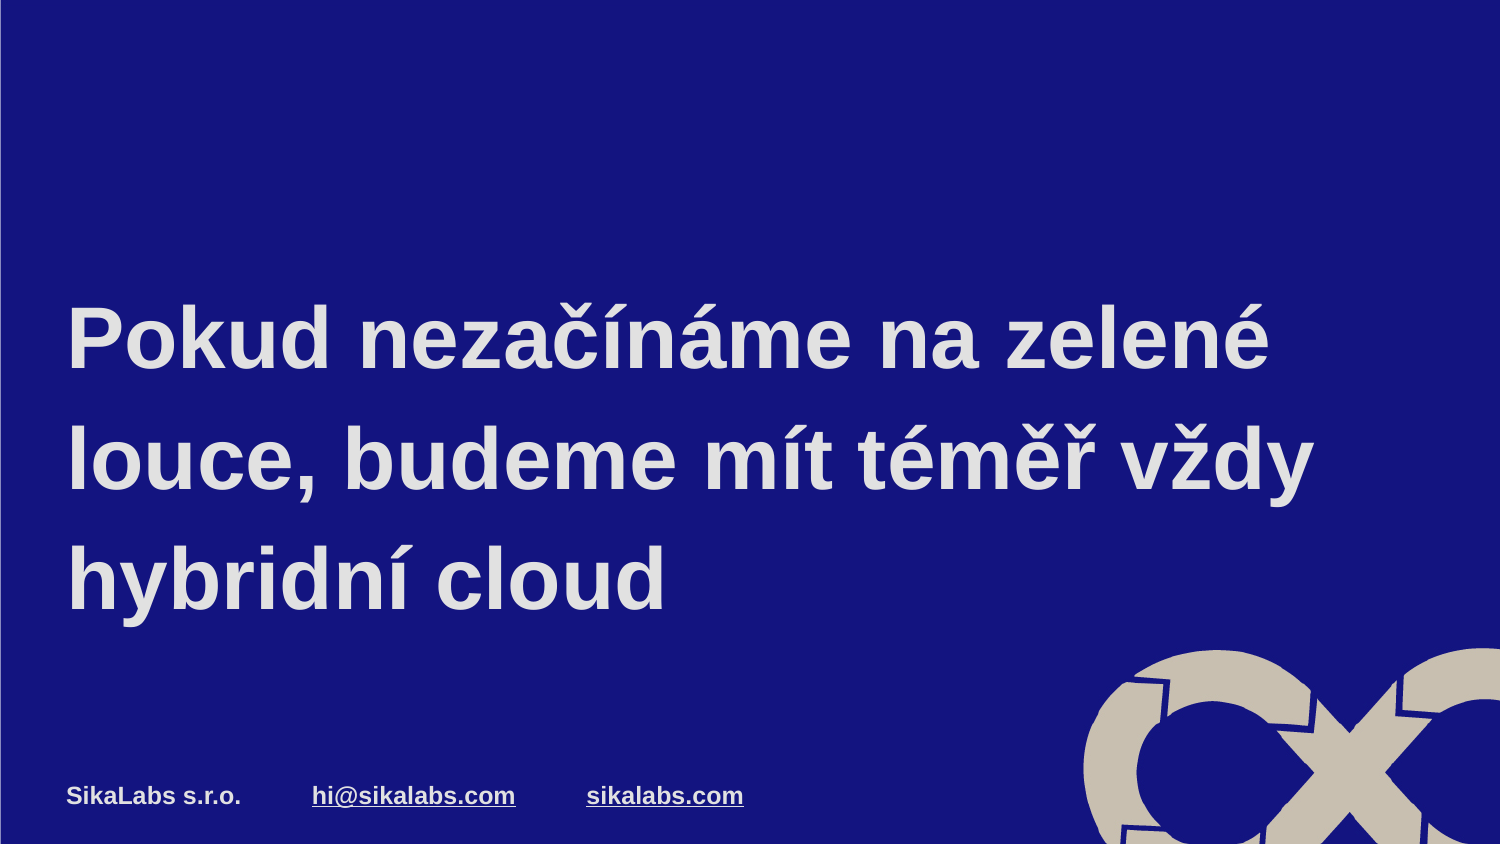

#
Pokud nezačínáme na zelené louce, budeme mít téměř vždy hybridní cloud